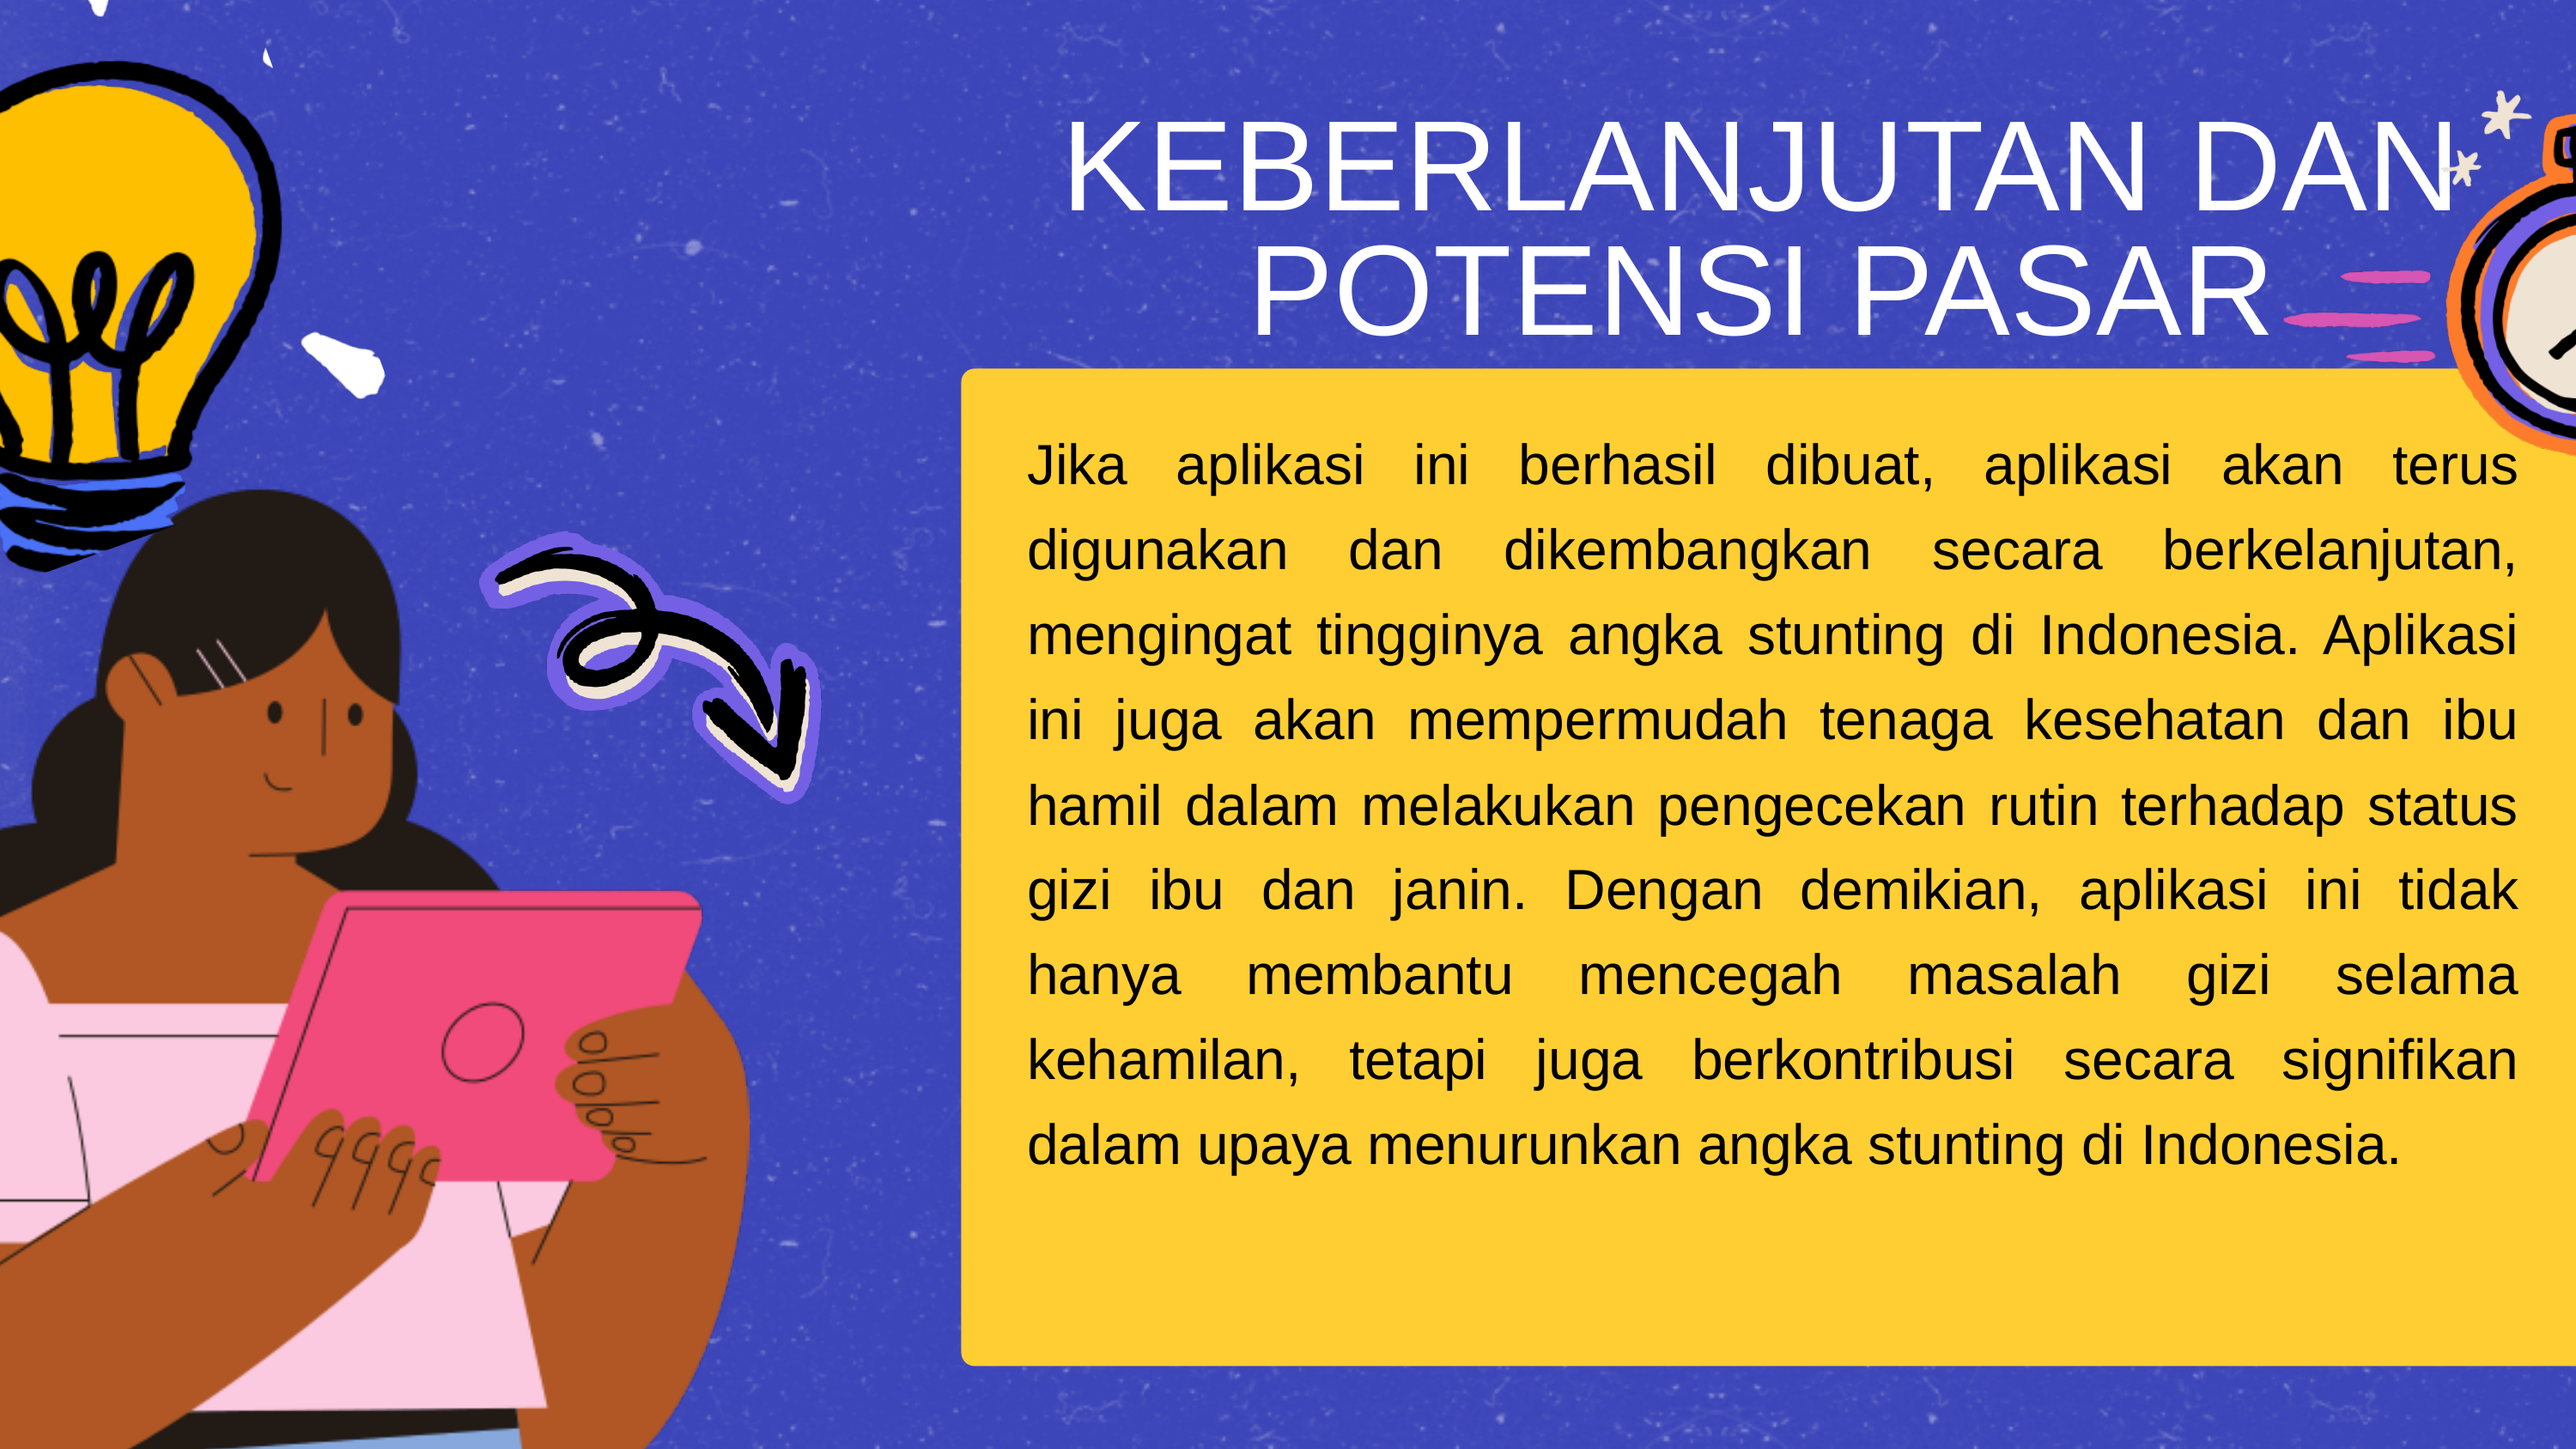

KEBERLANJUTAN DAN POTENSI PASAR

Jika aplikasi ini berhasil dibuat, aplikasi akan terus digunakan dan dikembangkan secara berkelanjutan, mengingat tingginya angka stunting di Indonesia. Aplikasi ini juga akan mempermudah tenaga kesehatan dan ibu hamil dalam melakukan pengecekan rutin terhadap status gizi ibu dan janin. Dengan demikian, aplikasi ini tidak hanya membantu mencegah masalah gizi selama kehamilan, tetapi juga berkontribusi secara signifikan dalam upaya menurunkan angka stunting di Indonesia.